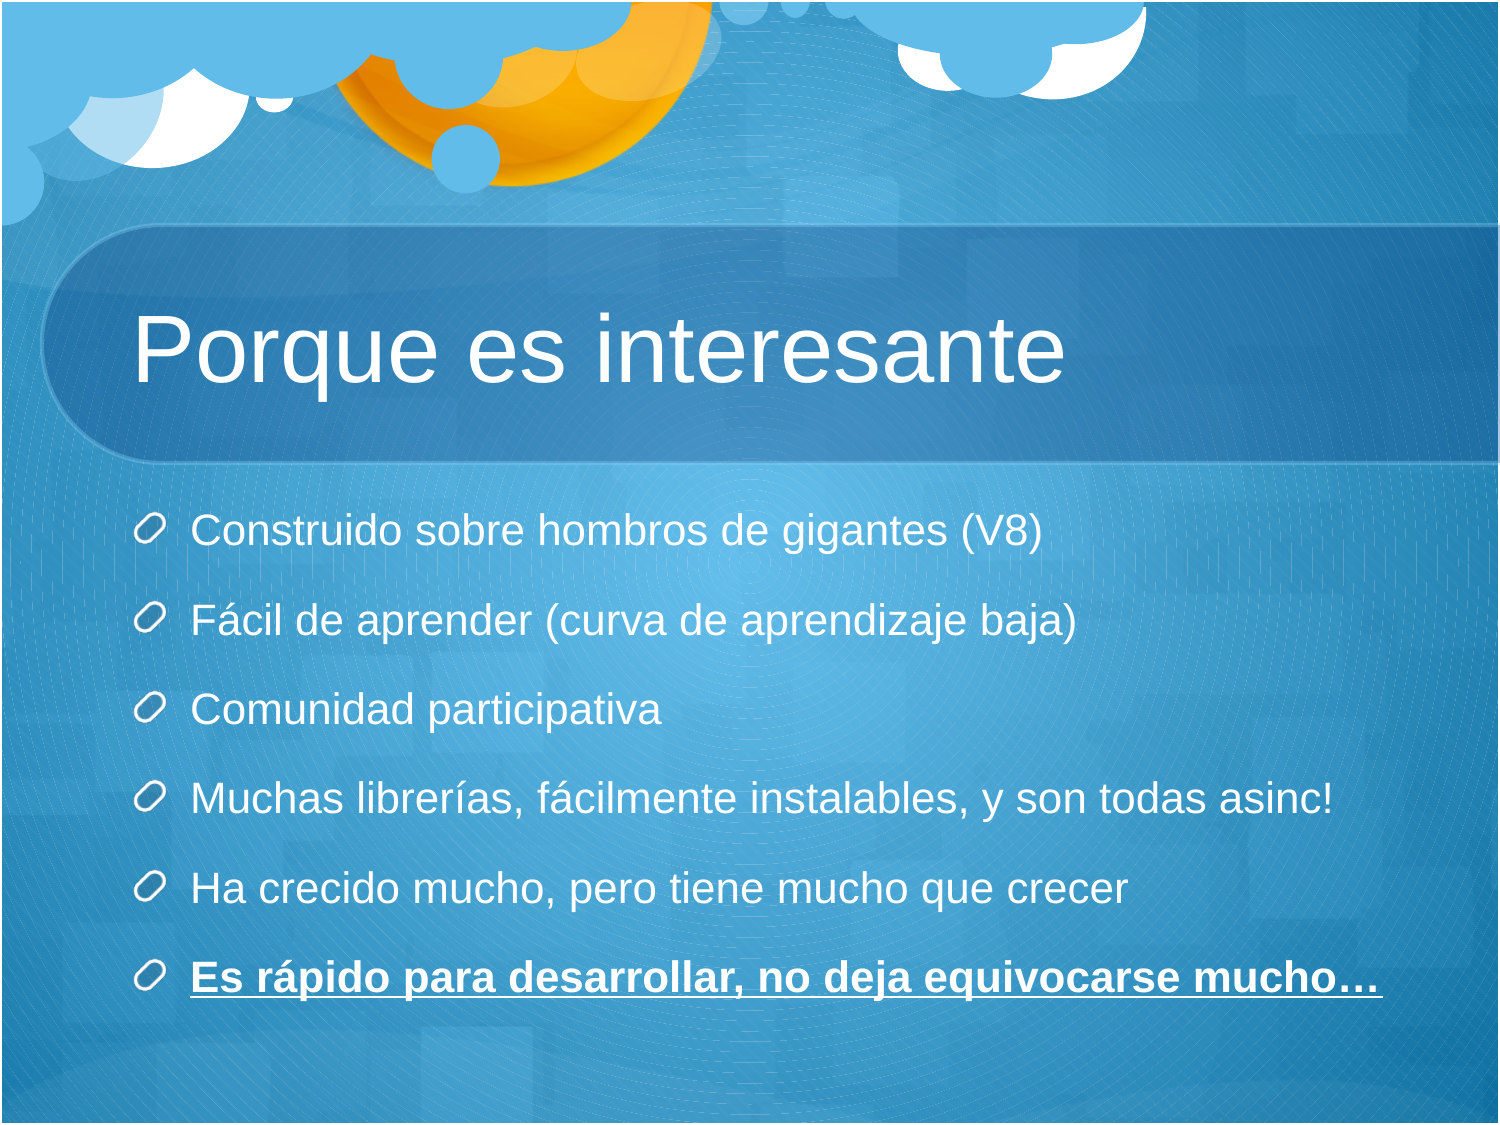

# Porque es interesante
Construido sobre hombros de gigantes (V8)
Fácil de aprender (curva de aprendizaje baja)
Comunidad participativa
Muchas librerías, fácilmente instalables, y son todas asinc!
Ha crecido mucho, pero tiene mucho que crecer
Es rápido para desarrollar, no deja equivocarse mucho…